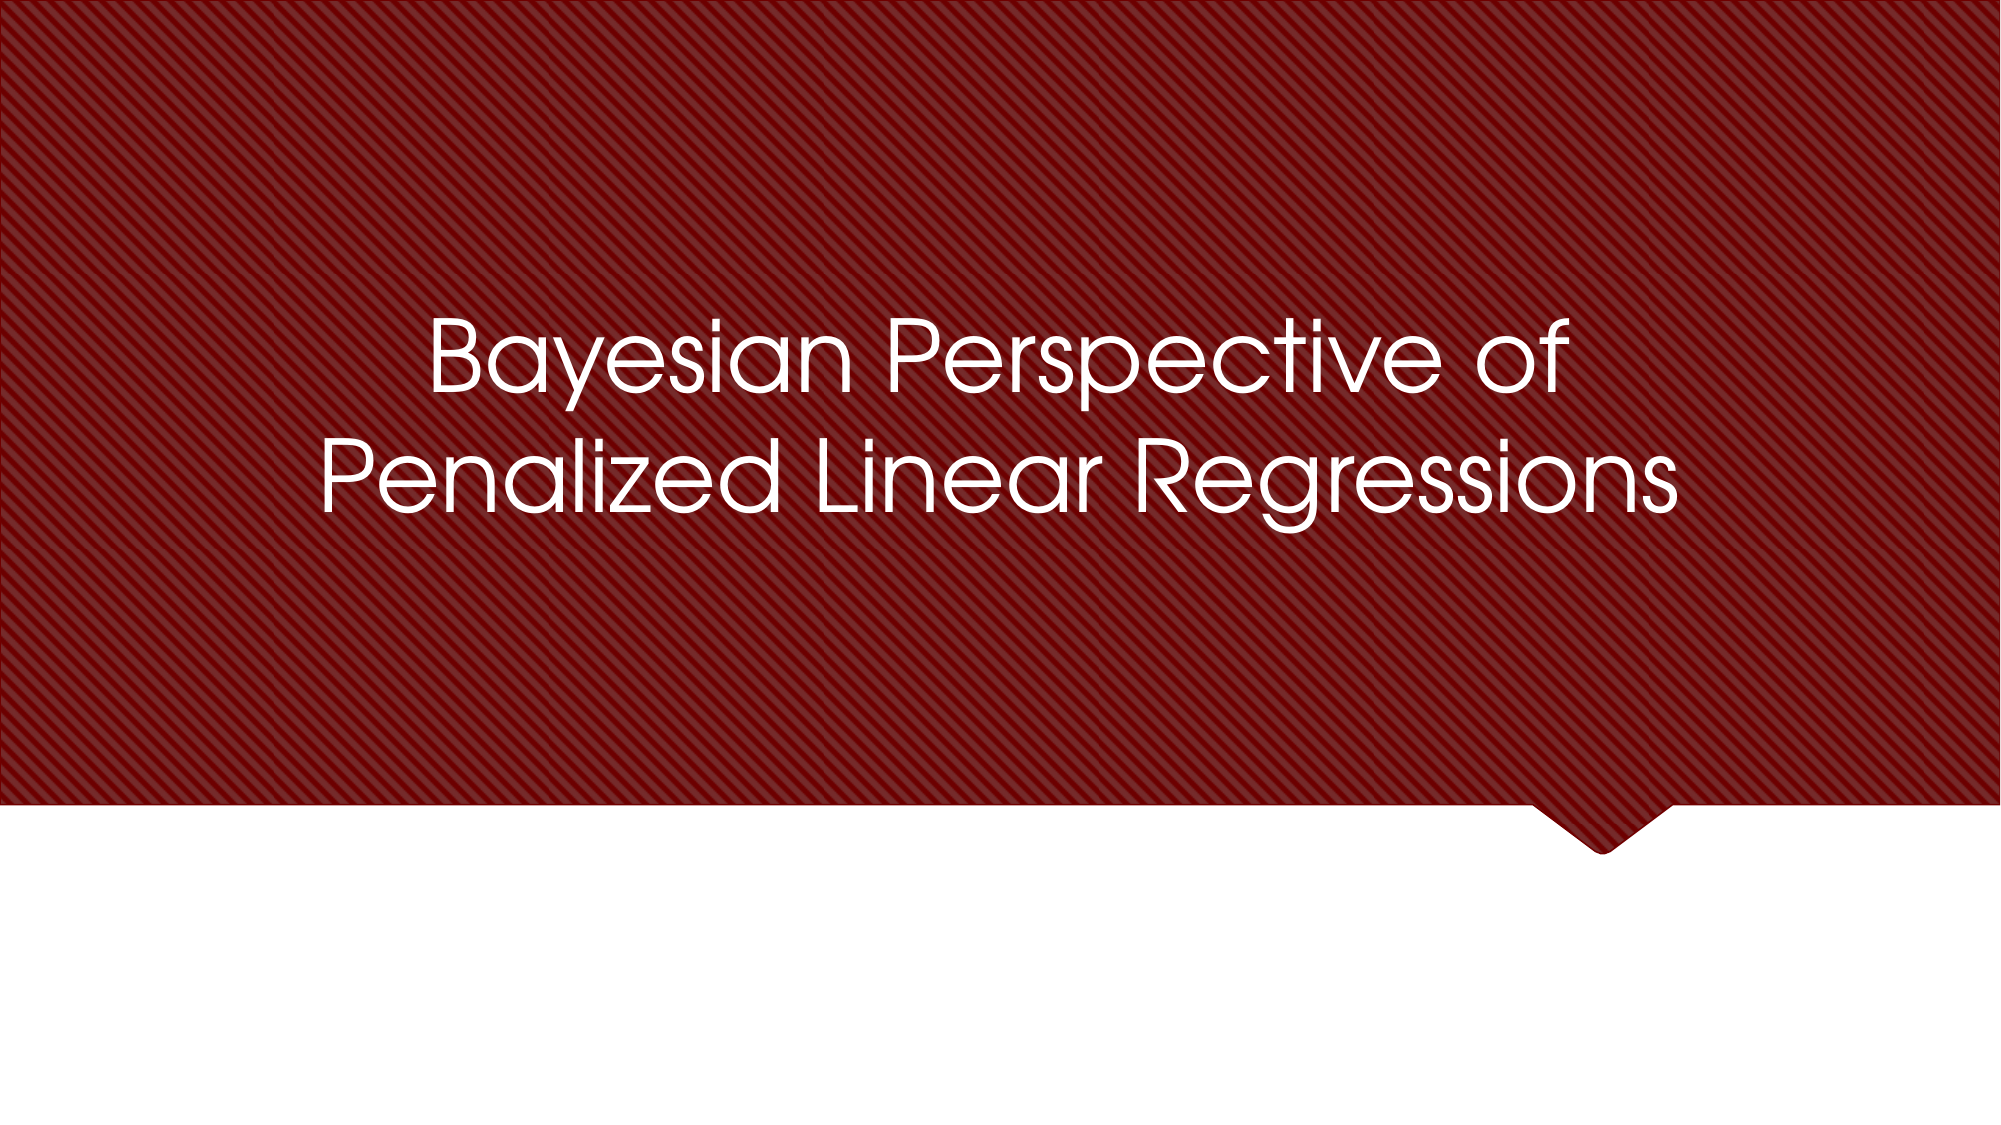

# Bayesian Perspective of Penalized Linear Regressions